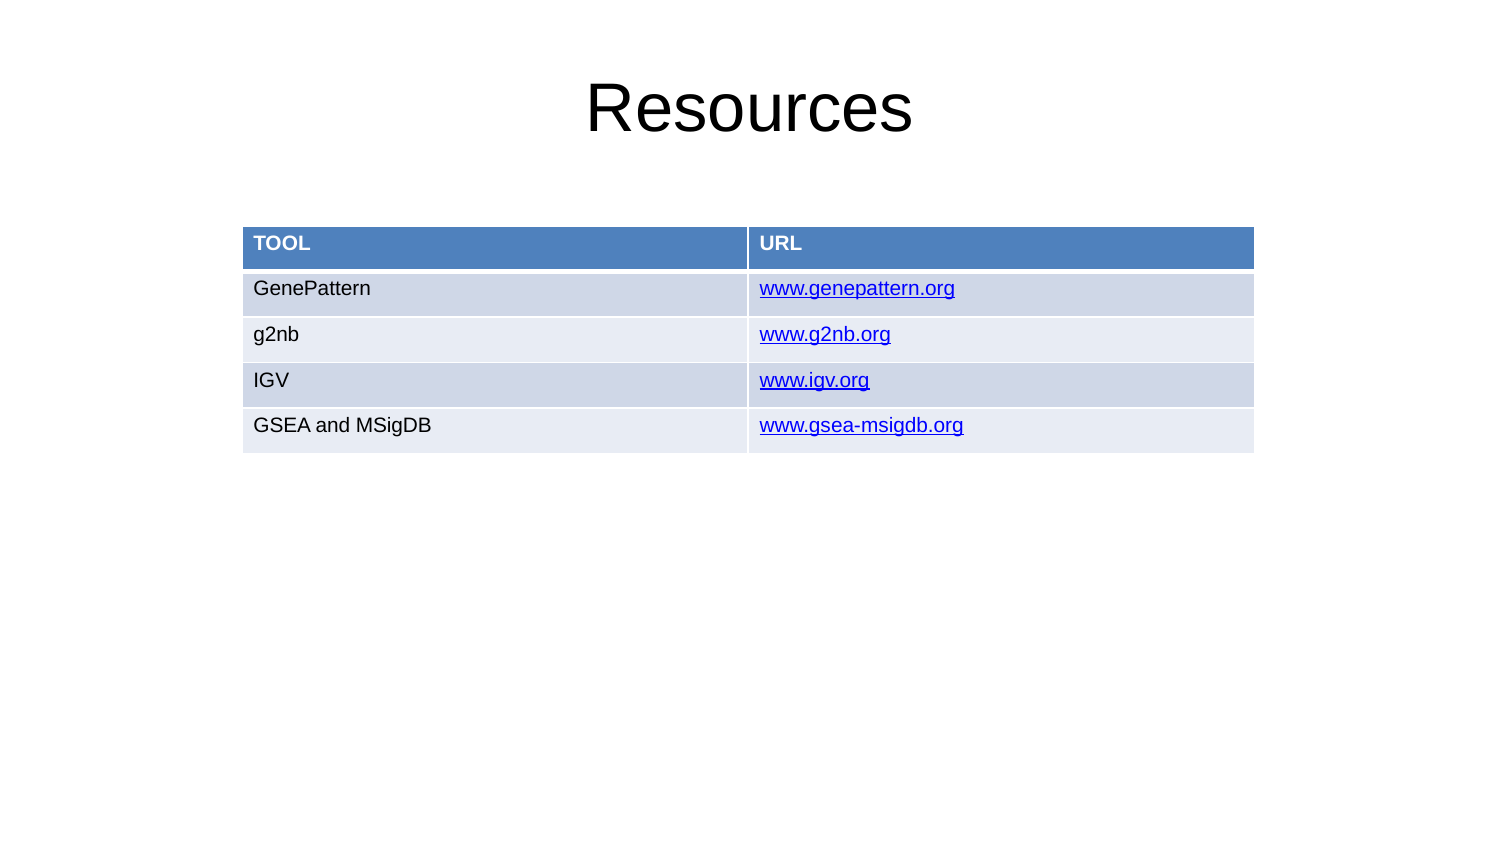

# Resources
| TOOL | URL |
| --- | --- |
| GenePattern | www.genepattern.org |
| g2nb | www.g2nb.org |
| IGV | www.igv.org |
| GSEA and MSigDB | www.gsea-msigdb.org |